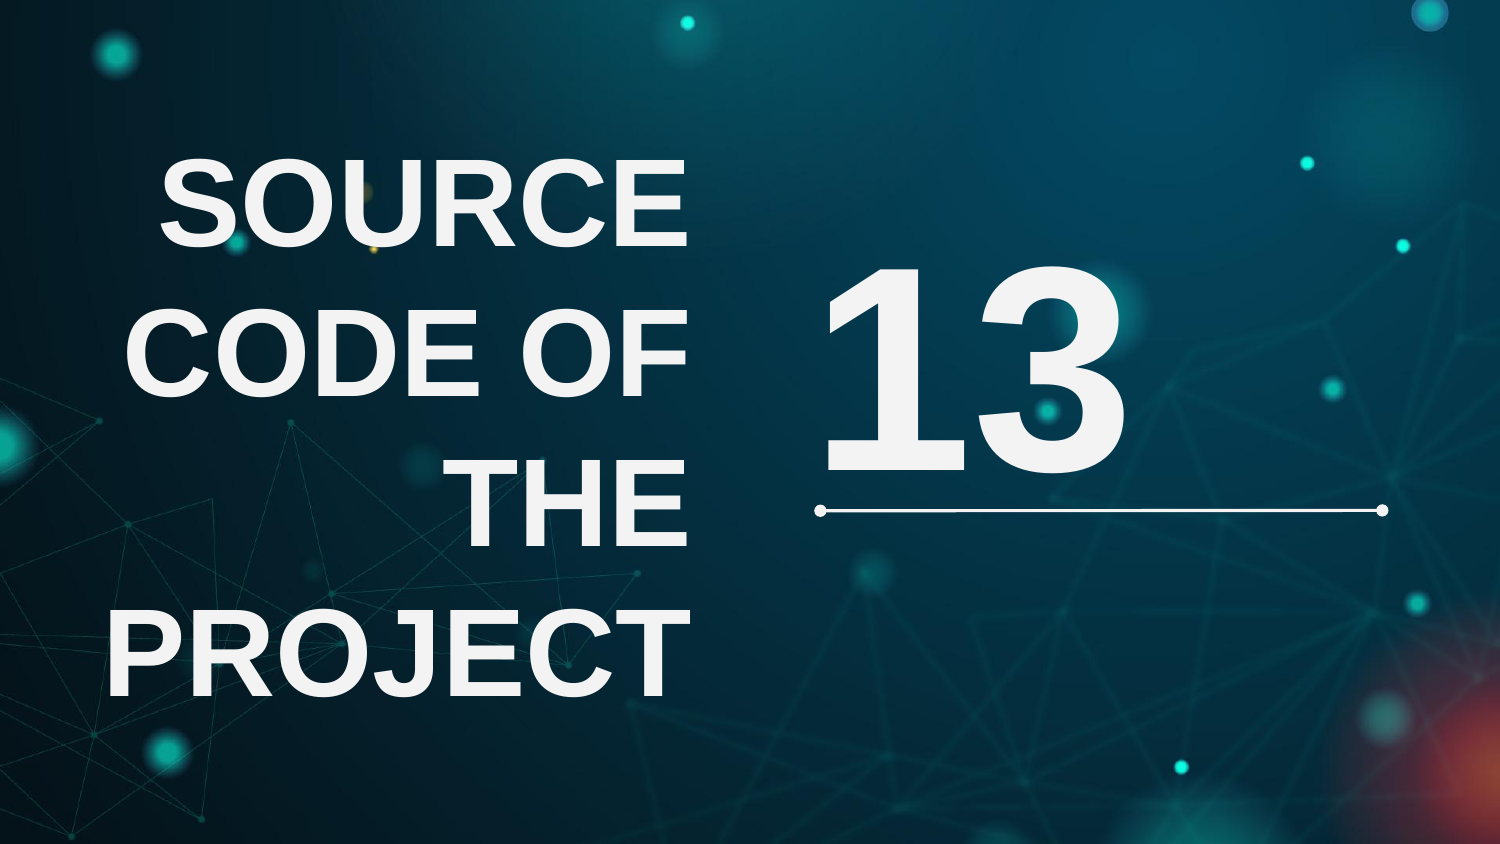

# SOURCE CODE OF THE PROJECT
13